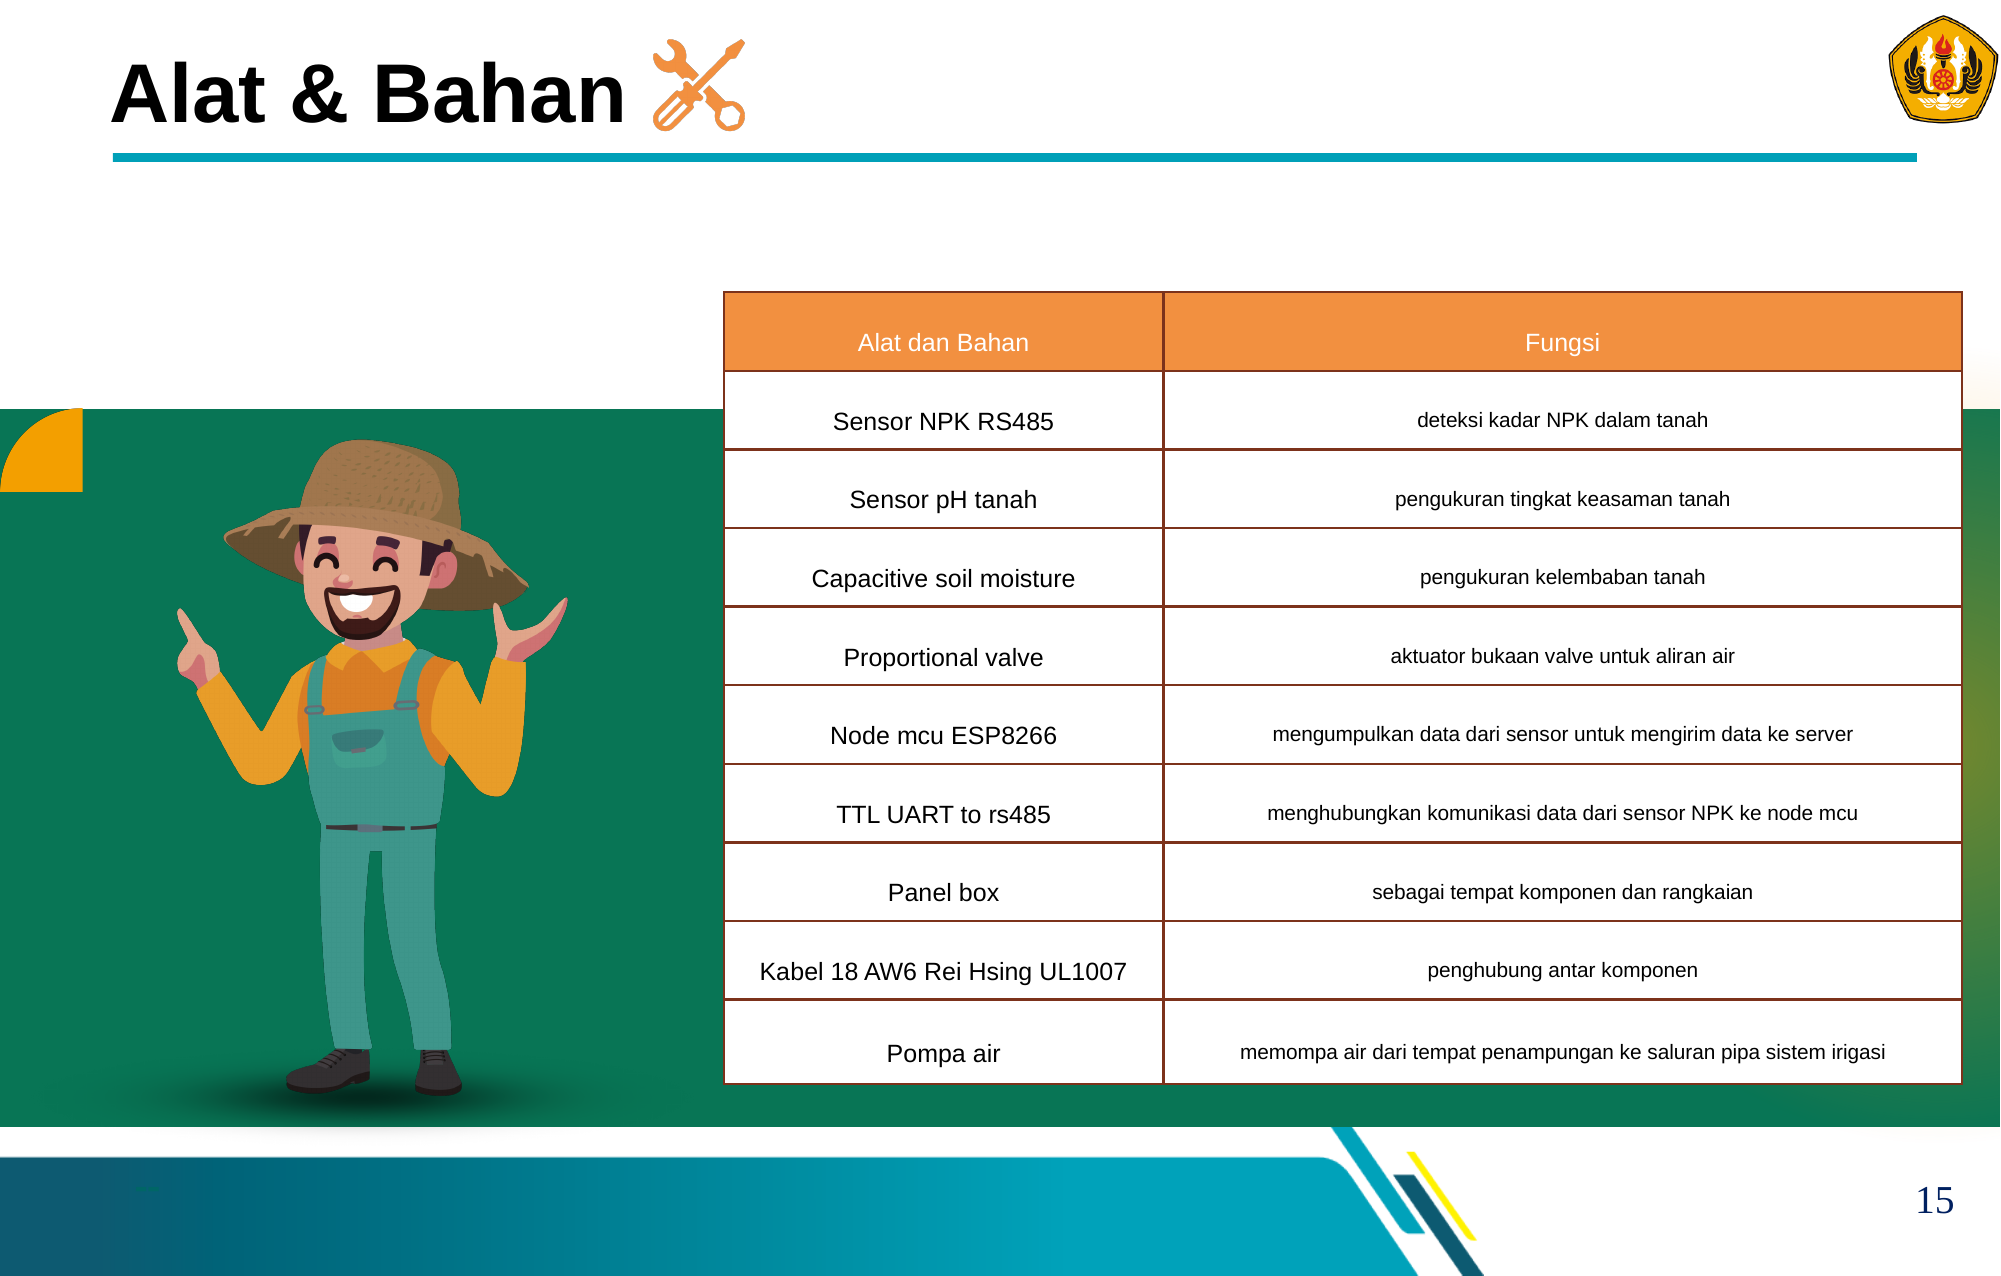

# Alat & Bahan
| Alat dan Bahan | Fungsi |
| --- | --- |
| Sensor NPK RS485 | deteksi kadar NPK dalam tanah |
| Sensor pH tanah | pengukuran tingkat keasaman tanah |
| Capacitive soil moisture | pengukuran kelembaban tanah |
| Proportional valve | aktuator bukaan valve untuk aliran air |
| Node mcu ESP8266 | mengumpulkan data dari sensor untuk mengirim data ke server |
| TTL UART to rs485 | menghubungkan komunikasi data dari sensor NPK ke node mcu |
| Panel box | sebagai tempat komponen dan rangkaian |
| Kabel 18 AW6 Rei Hsing UL1007 | penghubung antar komponen |
| Pompa air | memompa air dari tempat penampungan ke saluran pipa sistem irigasi |